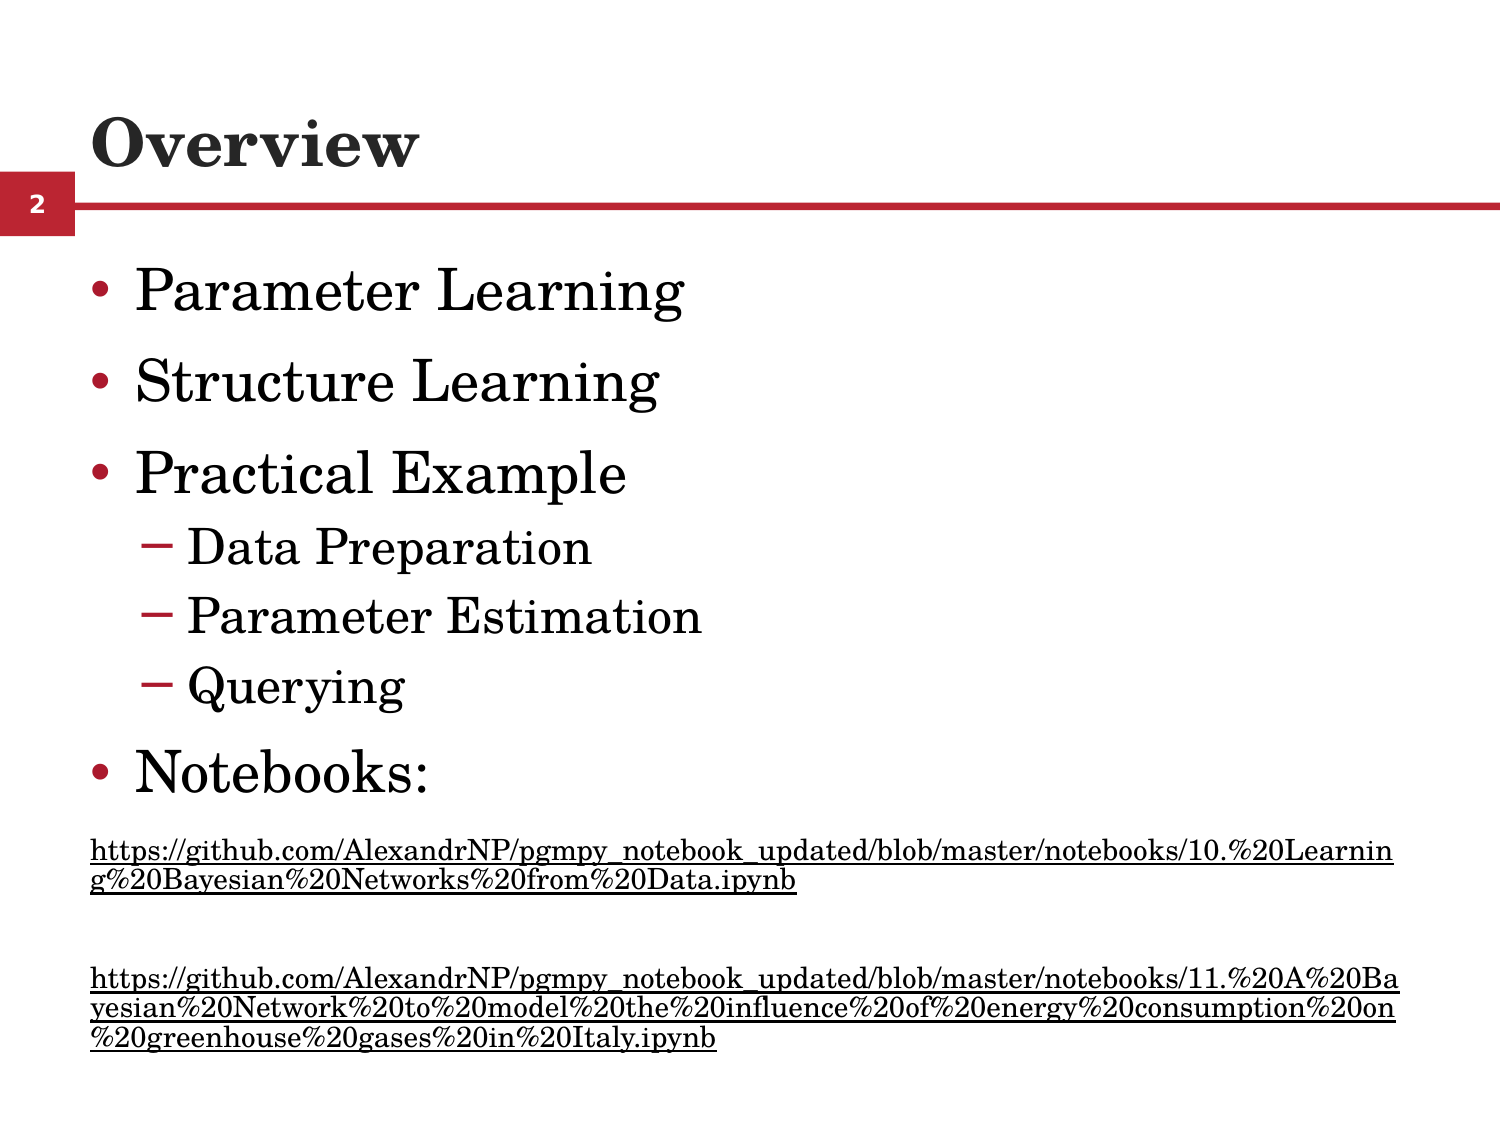

# Overview
Parameter Learning
Structure Learning
Practical Example
Data Preparation
Parameter Estimation
Querying
Notebooks:
https://github.com/AlexandrNP/pgmpy_notebook_updated/blob/master/notebooks/10.%20Learning%20Bayesian%20Networks%20from%20Data.ipynb
https://github.com/AlexandrNP/pgmpy_notebook_updated/blob/master/notebooks/11.%20A%20Bayesian%20Network%20to%20model%20the%20influence%20of%20energy%20consumption%20on%20greenhouse%20gases%20in%20Italy.ipynb